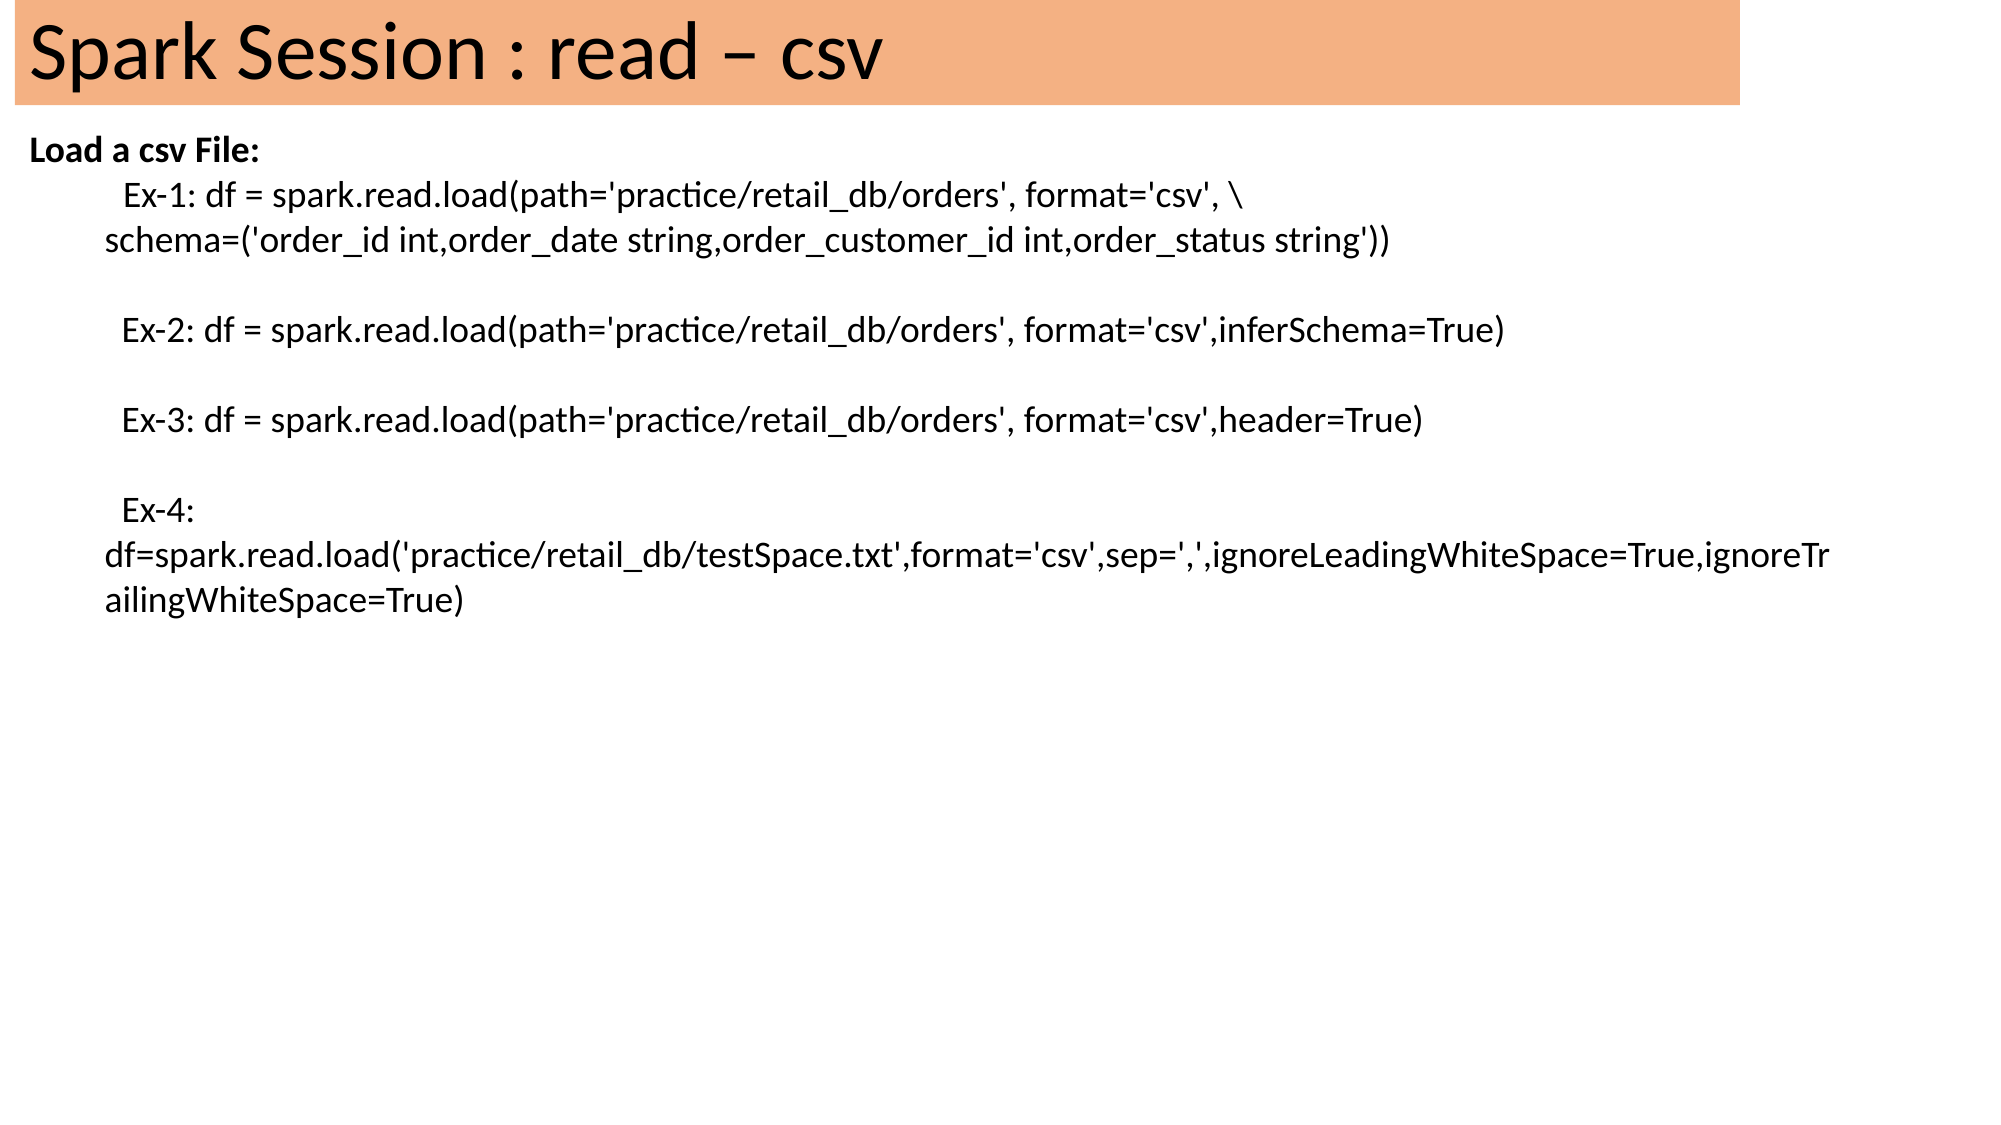

# Spark Session : read – csv
Load a csv File:
           Ex-1: df = spark.read.load(path='practice/retail_db/orders', format='csv', \
schema=('order_id int,order_date string,order_customer_id int,order_status string'))

  Ex-2: df = spark.read.load(path='practice/retail_db/orders', format='csv',inferSchema=True)

  Ex-3: df = spark.read.load(path='practice/retail_db/orders', format='csv',header=True)

  Ex-4: df=spark.read.load('practice/retail_db/testSpace.txt',format='csv',sep=',',ignoreLeadingWhiteSpace=True,ignoreTrailingWhiteSpace=True)